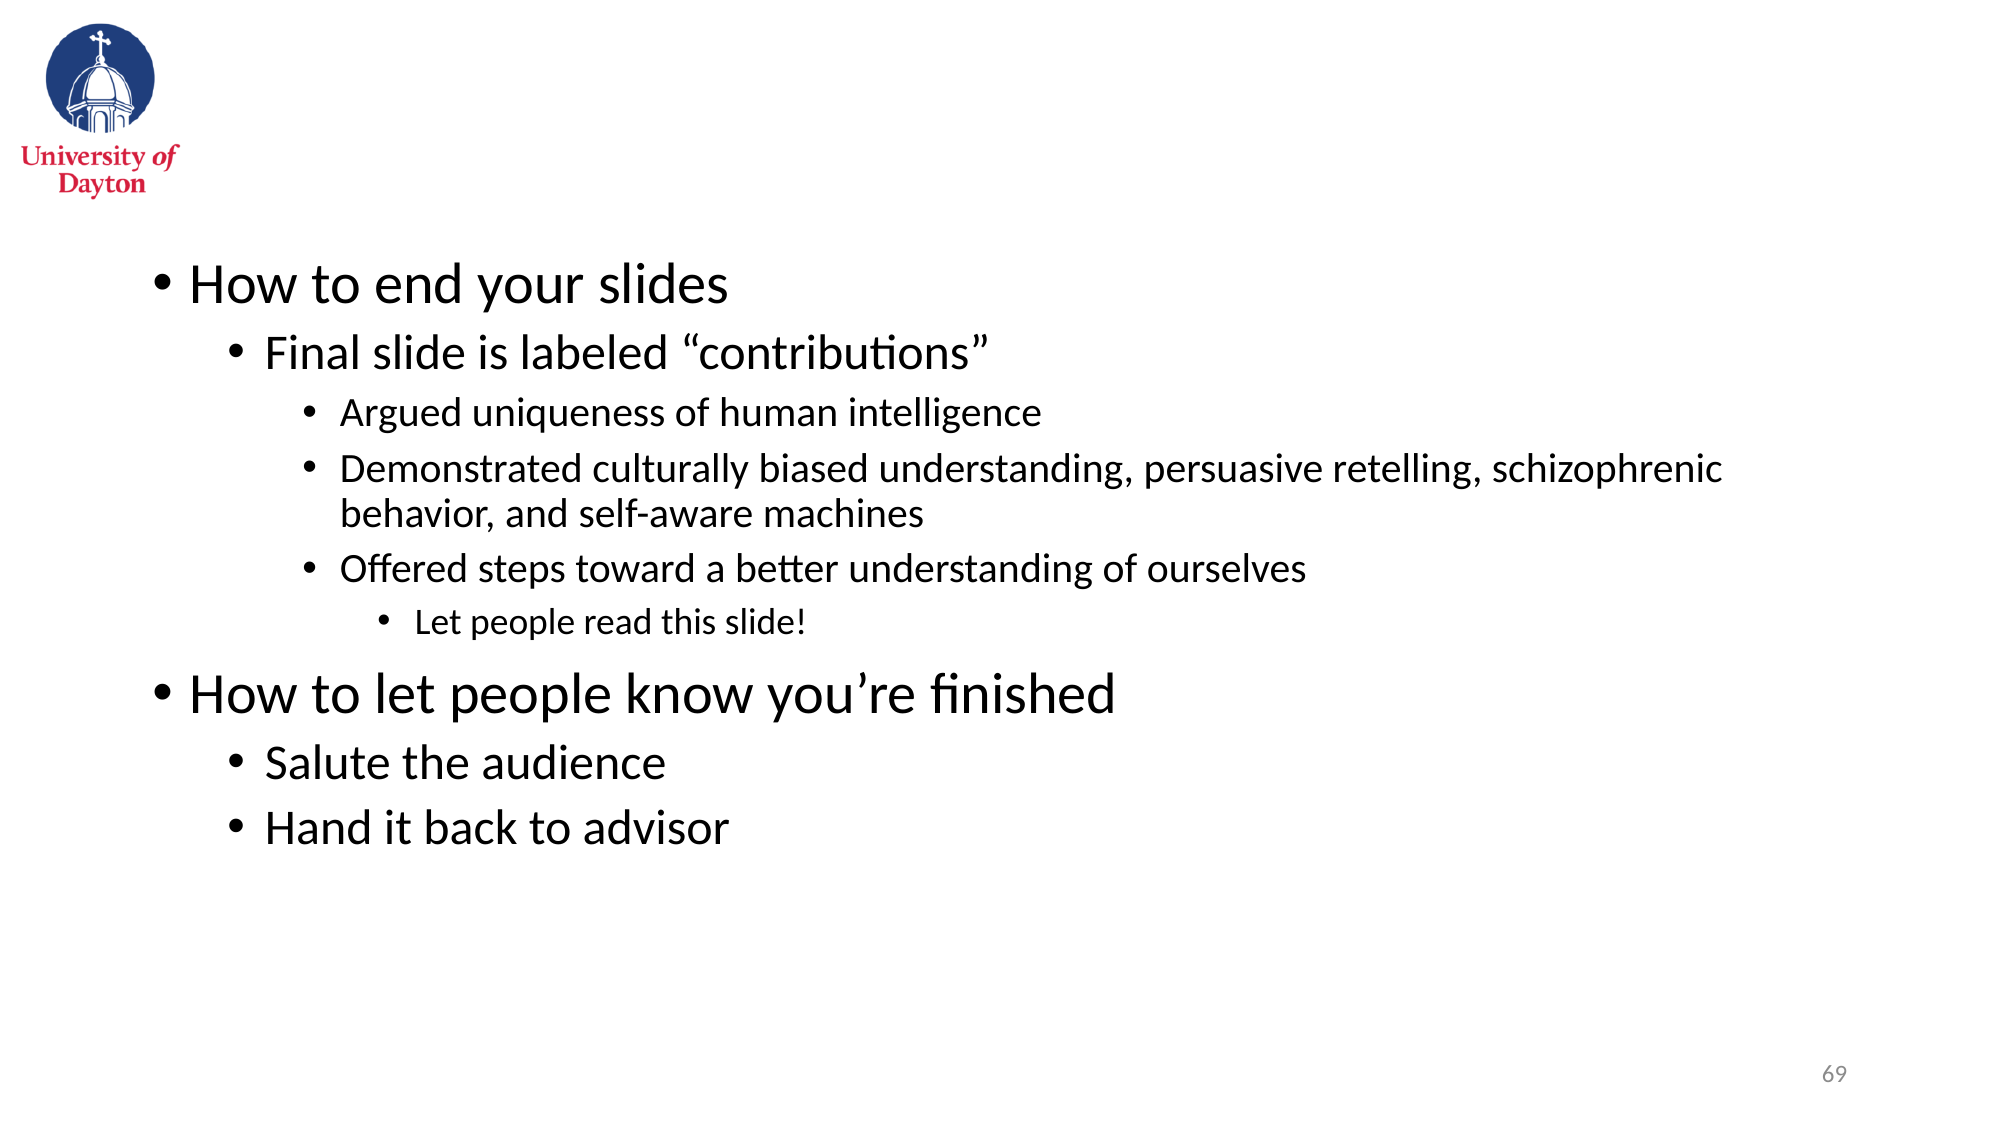

#
How to end your slides
Final slide is labeled “contributions”
Argued uniqueness of human intelligence
Demonstrated culturally biased understanding, persuasive retelling, schizophrenic behavior, and self-aware machines
Offered steps toward a better understanding of ourselves
Let people read this slide!
How to let people know you’re finished
Salute the audience
Hand it back to advisor
69